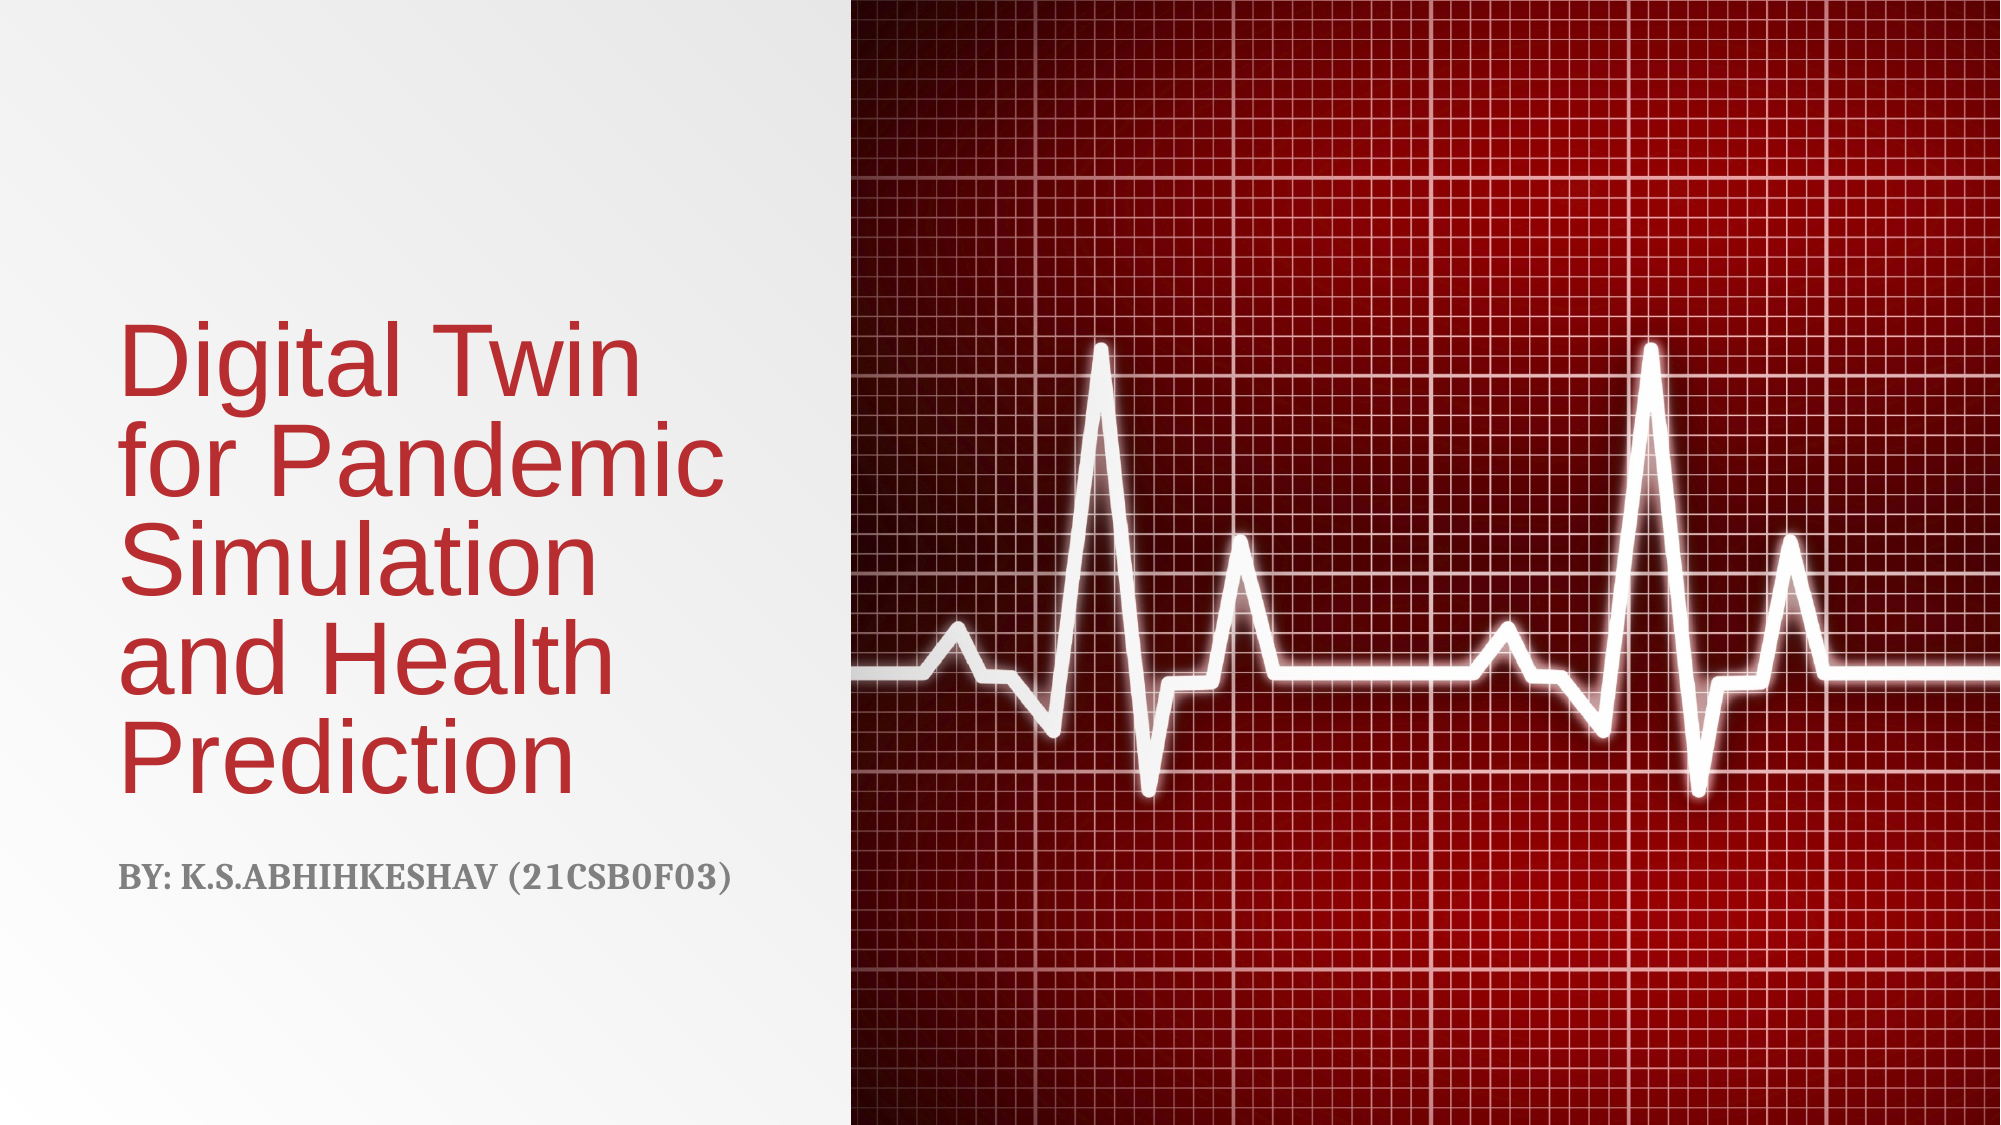

# Digital Twin for Pandemic Simulation and Health Prediction
by: K.S.Abhihkeshav (21CSB0F03)